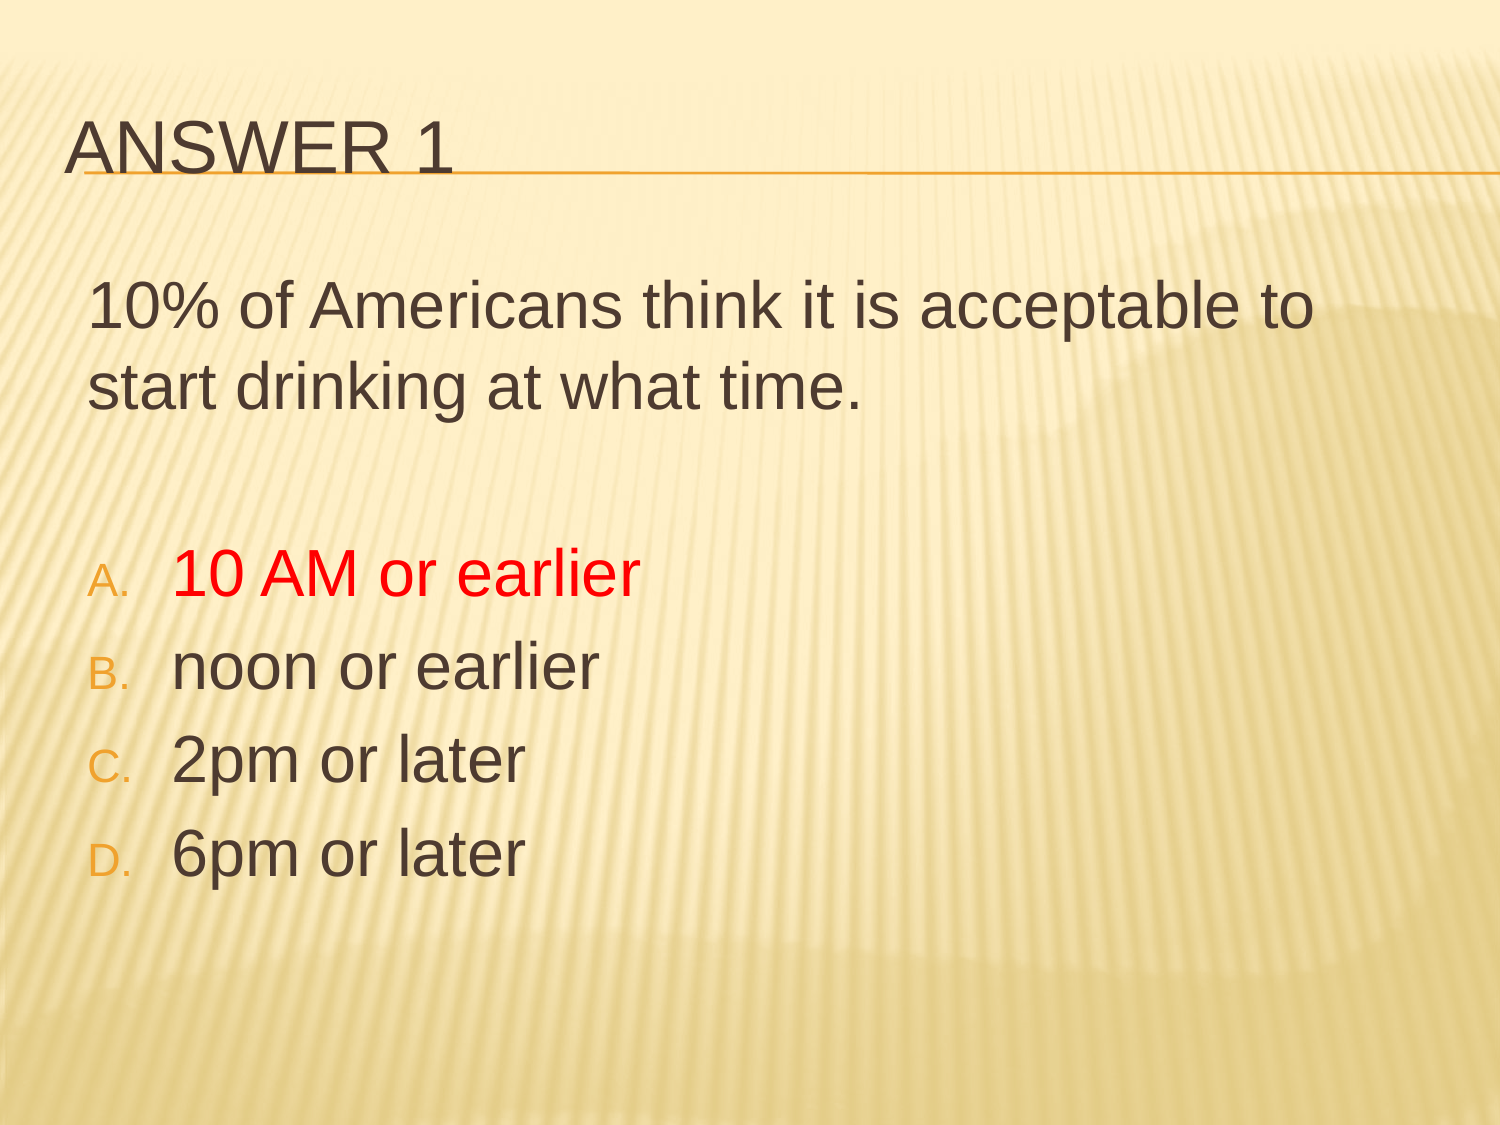

# Answer 1
10% of Americans think it is acceptable to start drinking at what time.

10 AM or earlier
noon or earlier
2pm or later
6pm or later